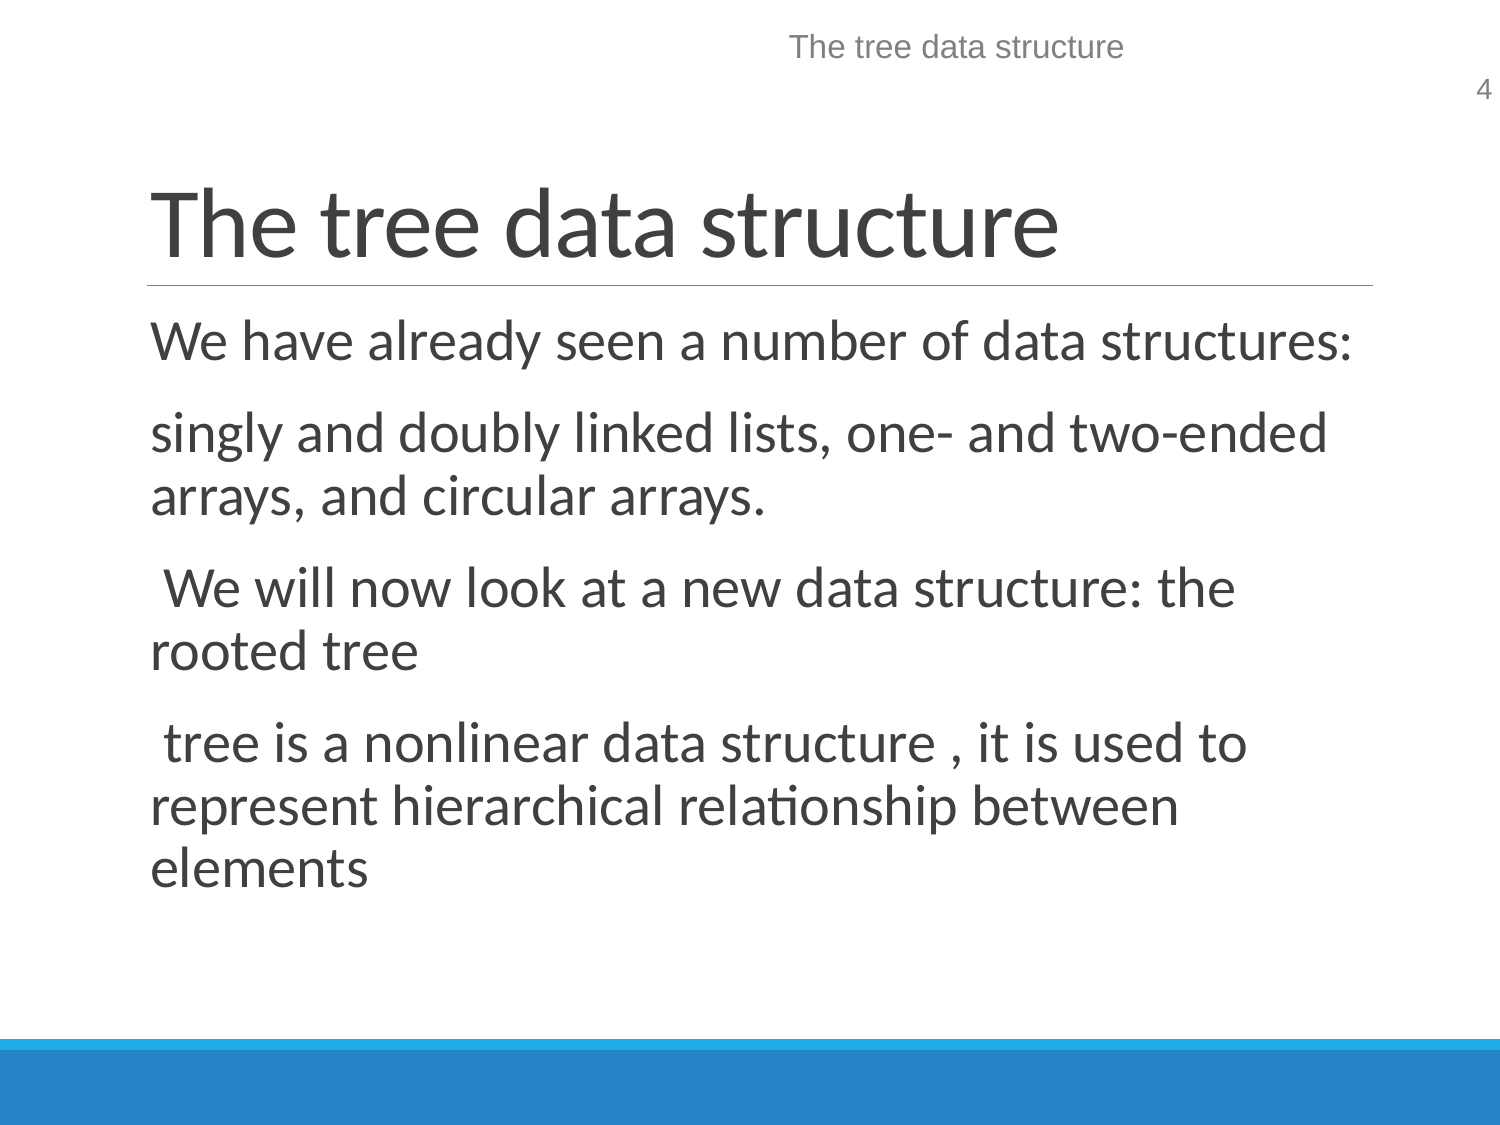

# The tree data structure
We have already seen a number of data structures:
singly and doubly linked lists, one- and two-ended arrays, and circular arrays.
 We will now look at a new data structure: the rooted tree
 tree is a nonlinear data structure , it is used to represent hierarchical relationship between elements